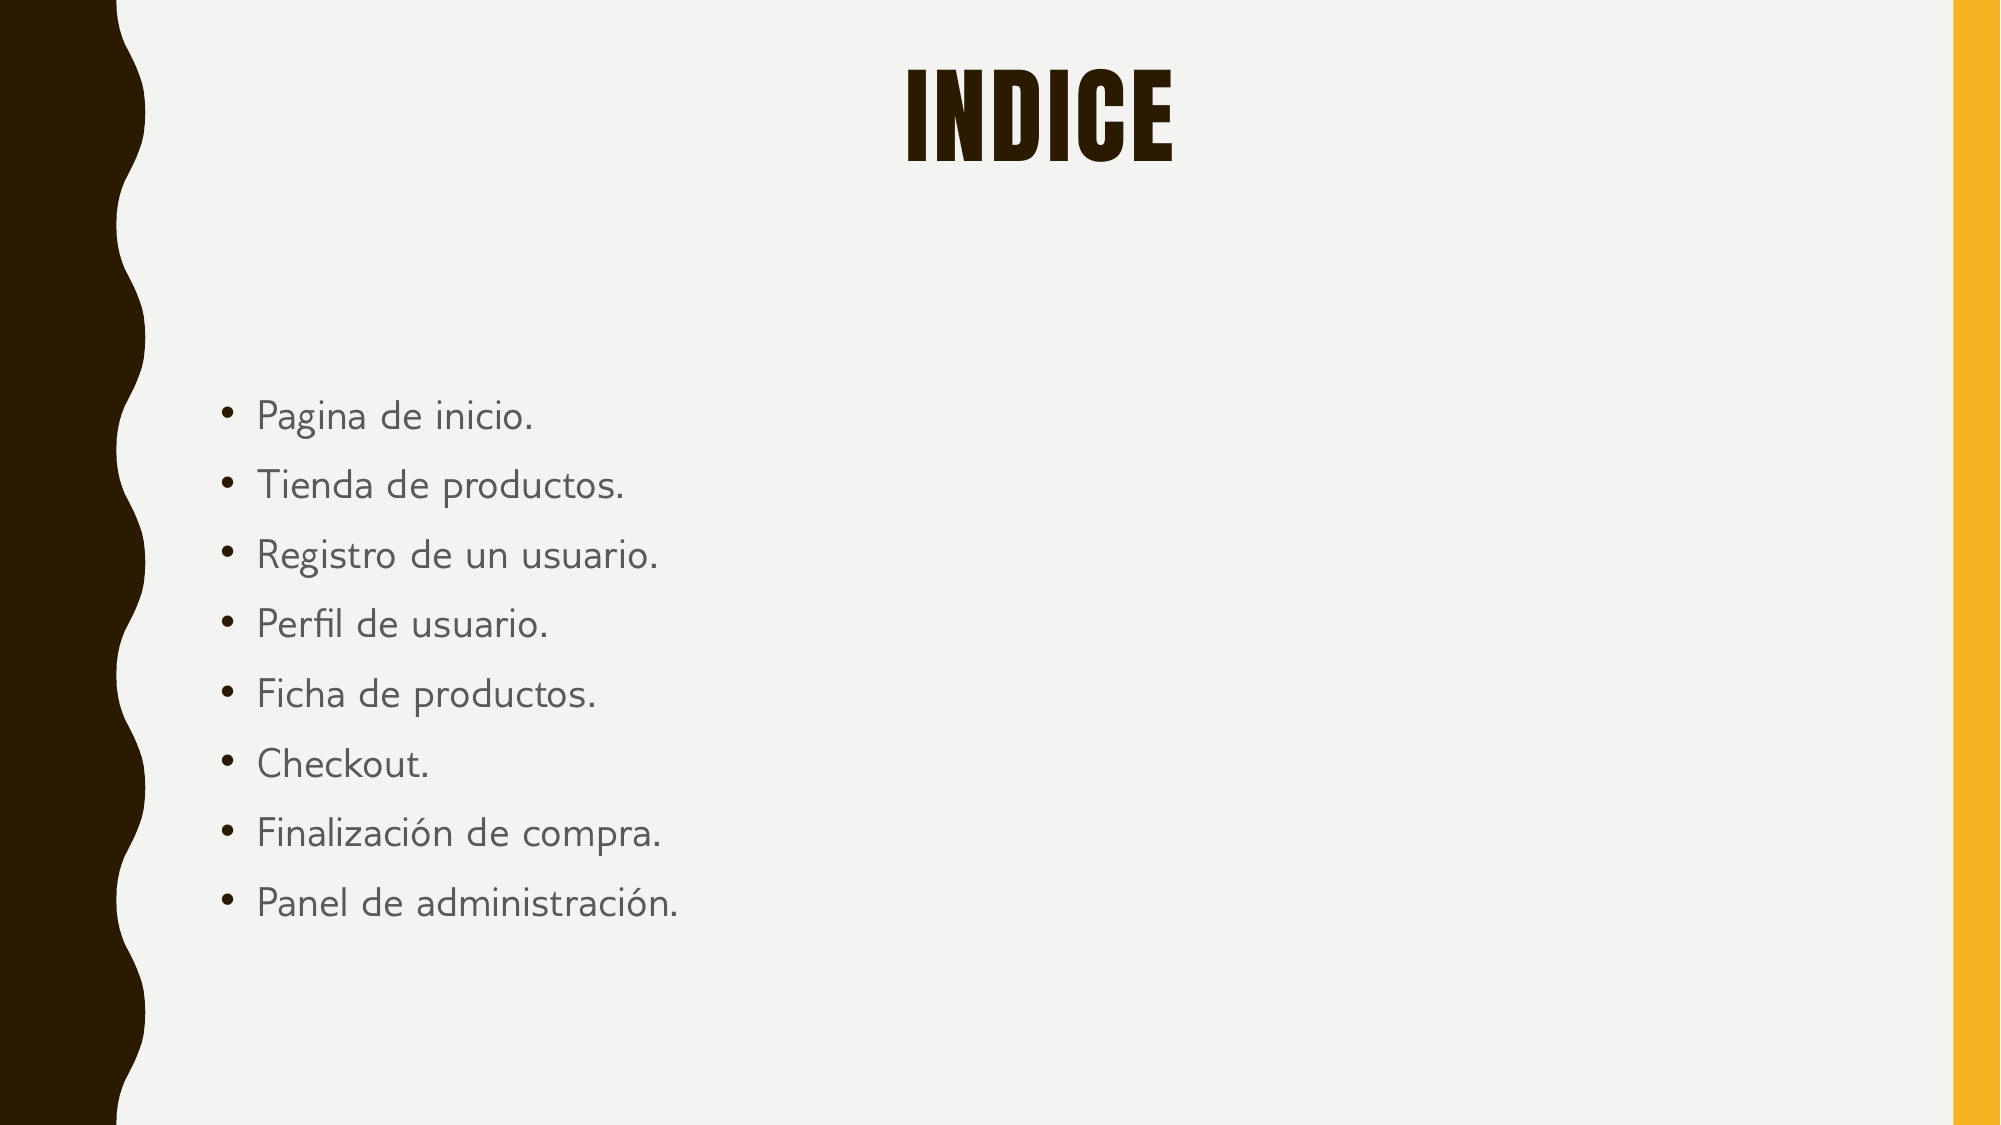

# indice
Pagina de inicio.
Tienda de productos.
Registro de un usuario.
Perfil de usuario.
Ficha de productos.
Checkout.
Finalización de compra.
Panel de administración.